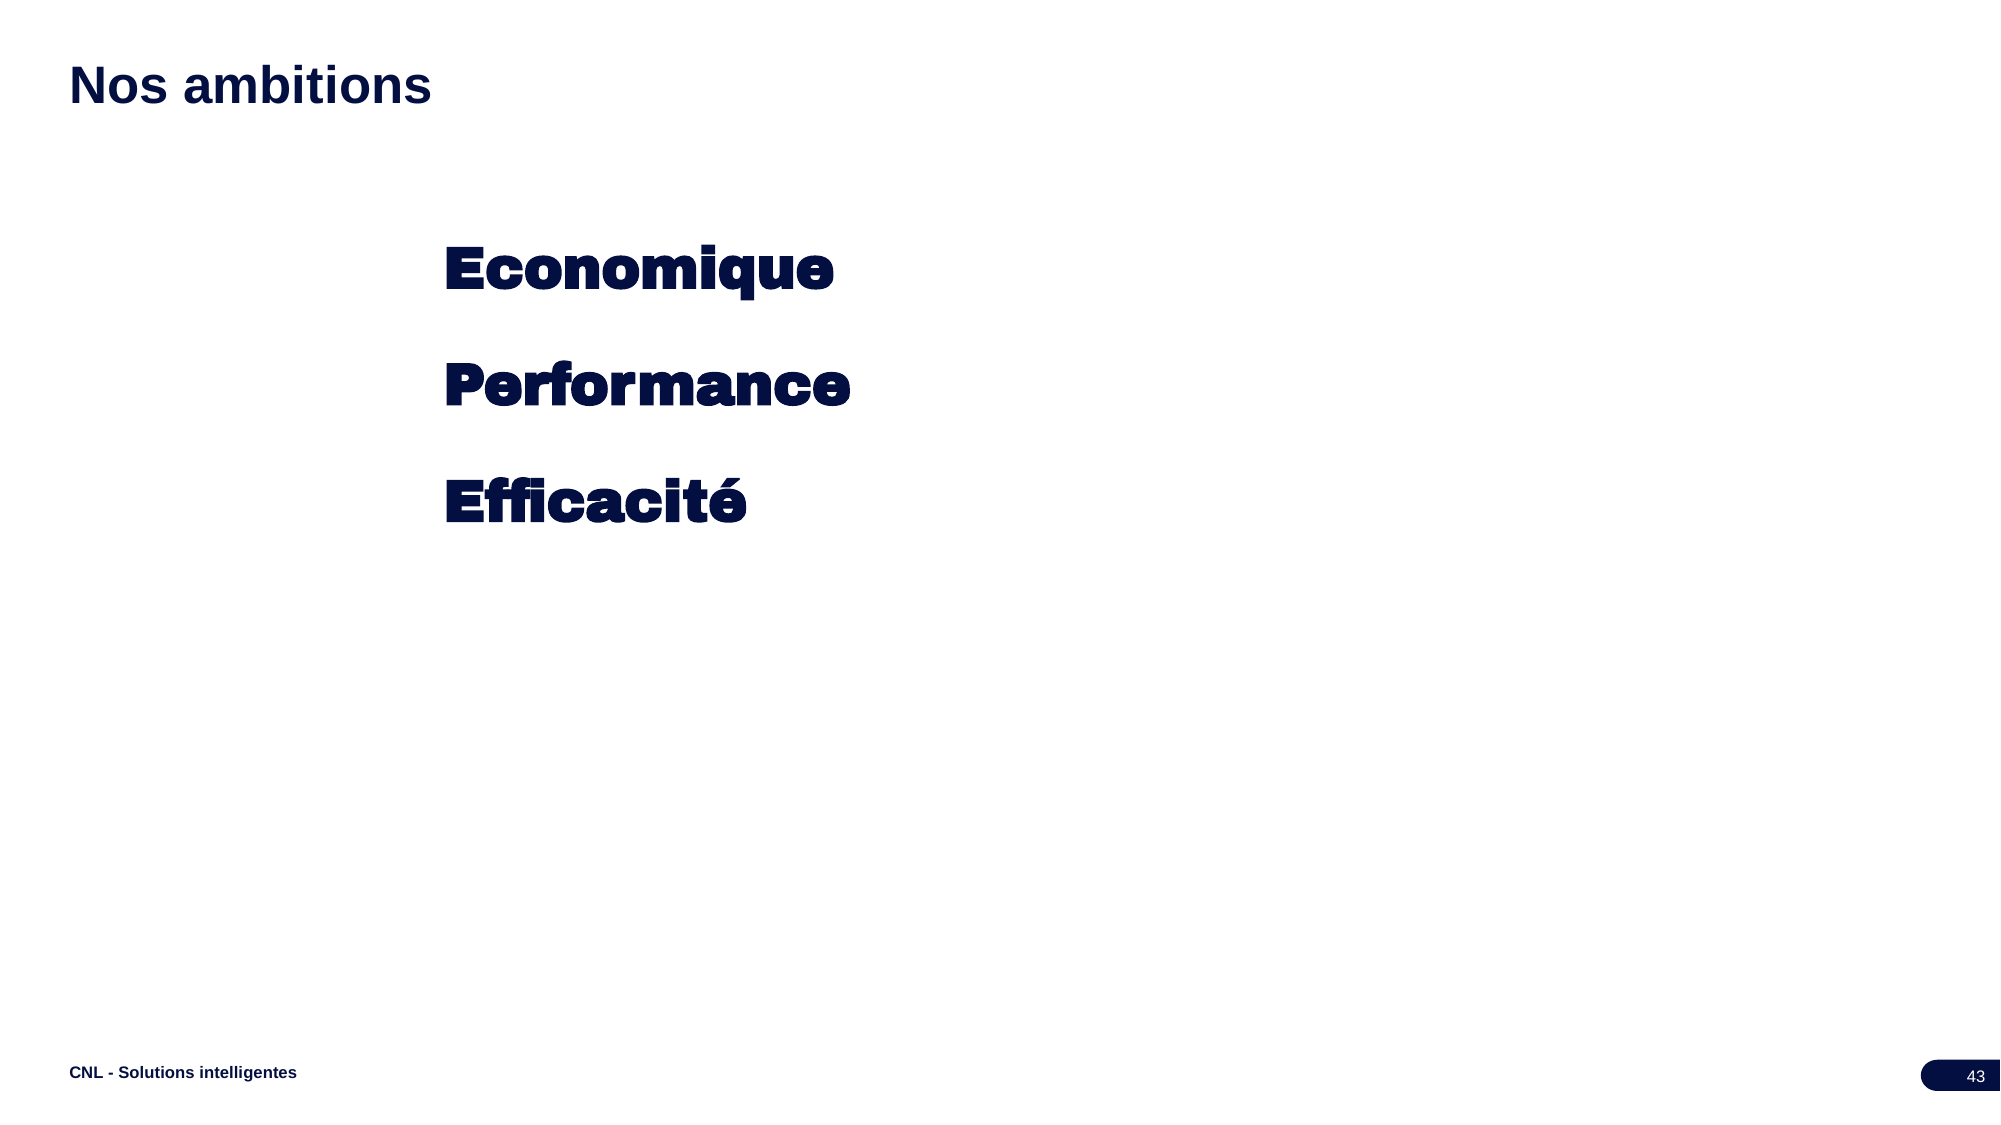

# Nos ambitions
Economique

Performance

Efficacité

CNL - Solutions intelligentes

43